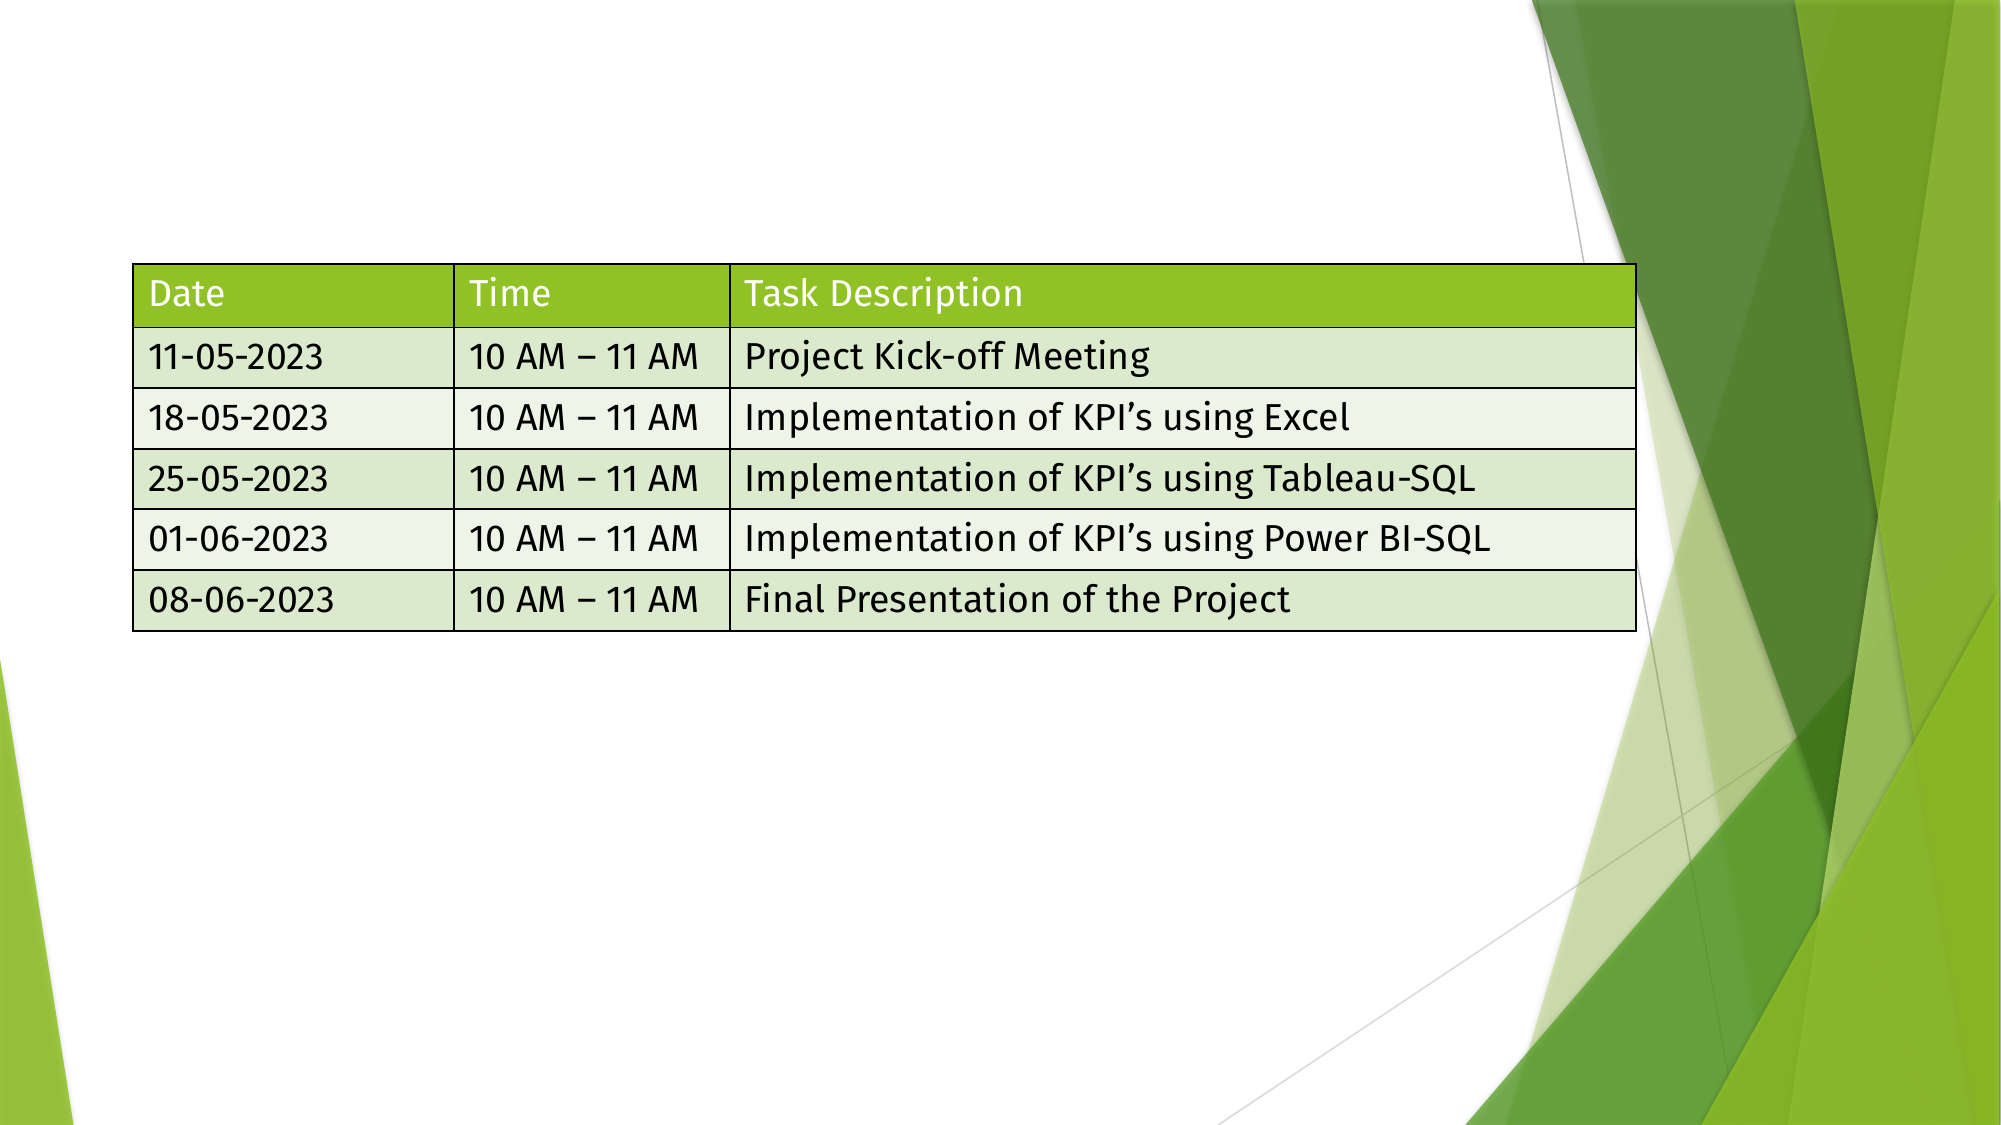

| Date | Time | Task Description |
| --- | --- | --- |
| 11-05-2023 | 10 AM – 11 AM | Project Kick-off Meeting |
| 18-05-2023 | 10 AM – 11 AM | Implementation of KPI’s using Excel |
| 25-05-2023 | 10 AM – 11 AM | Implementation of KPI’s using Tableau-SQL |
| 01-06-2023 | 10 AM – 11 AM | Implementation of KPI’s using Power BI-SQL |
| 08-06-2023 | 10 AM – 11 AM | Final Presentation of the Project |